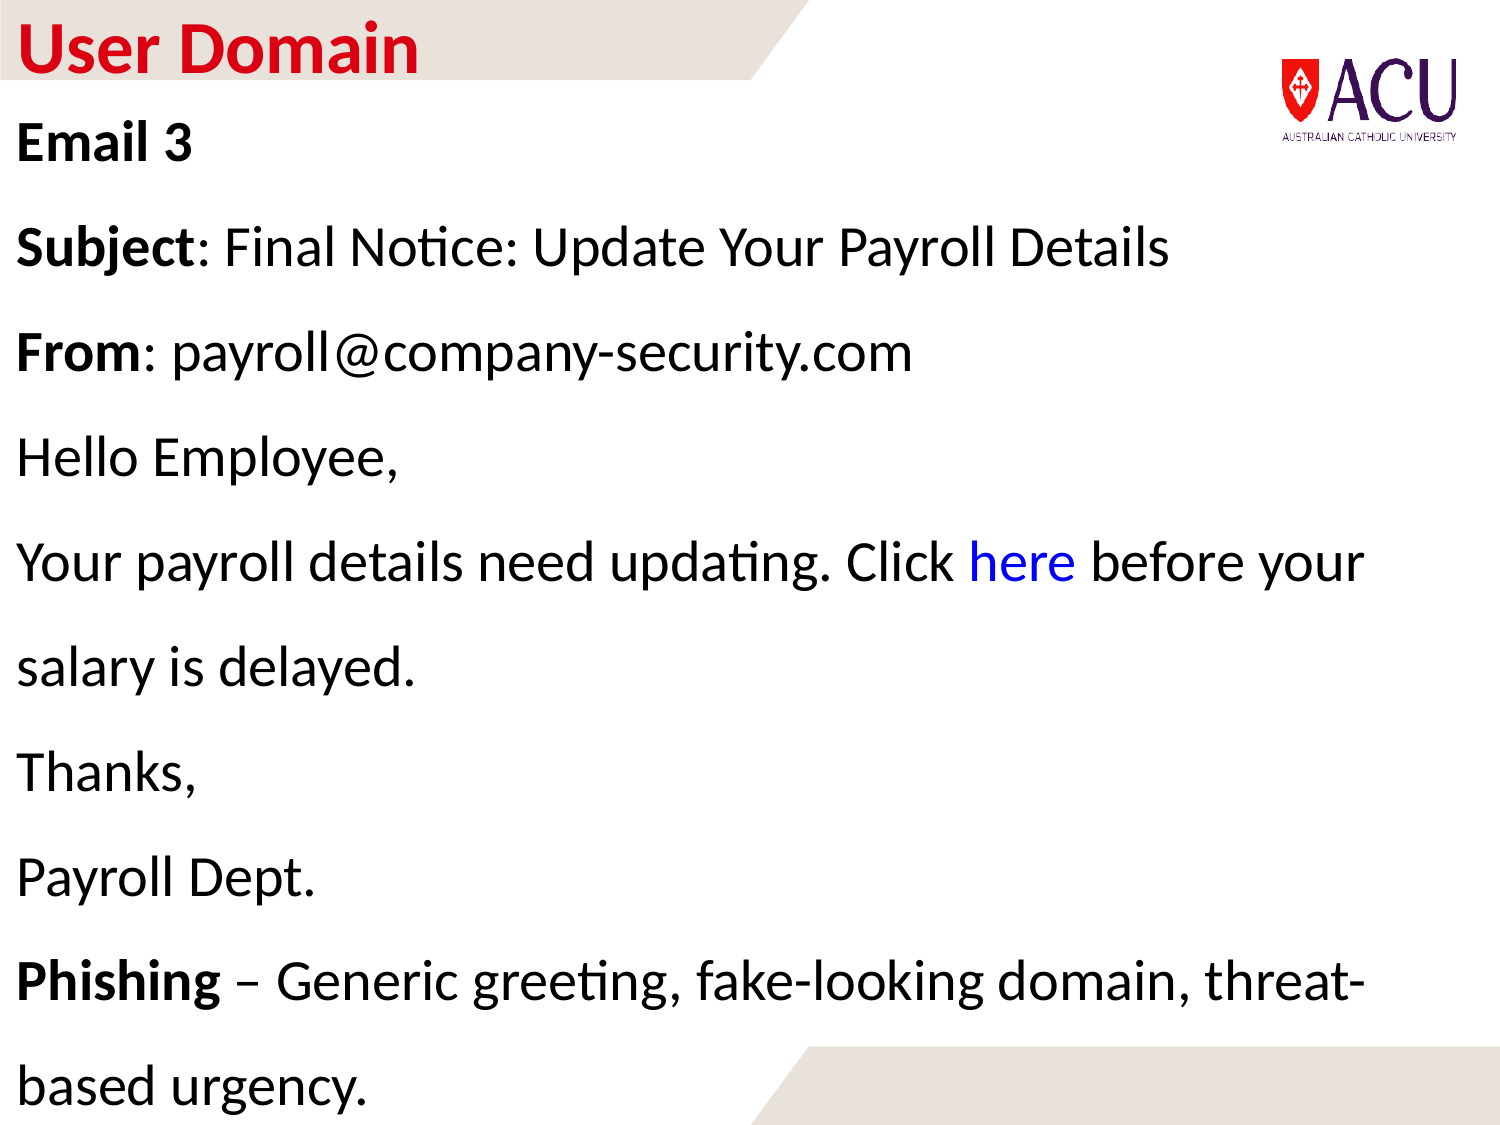

# User Domain
Email 3
Subject: Final Notice: Update Your Payroll Details
From: payroll@company-security.com
Hello Employee,
Your payroll details need updating. Click here before your salary is delayed.
Thanks,
Payroll Dept.
Phishing – Generic greeting, fake-looking domain, threat-based urgency.